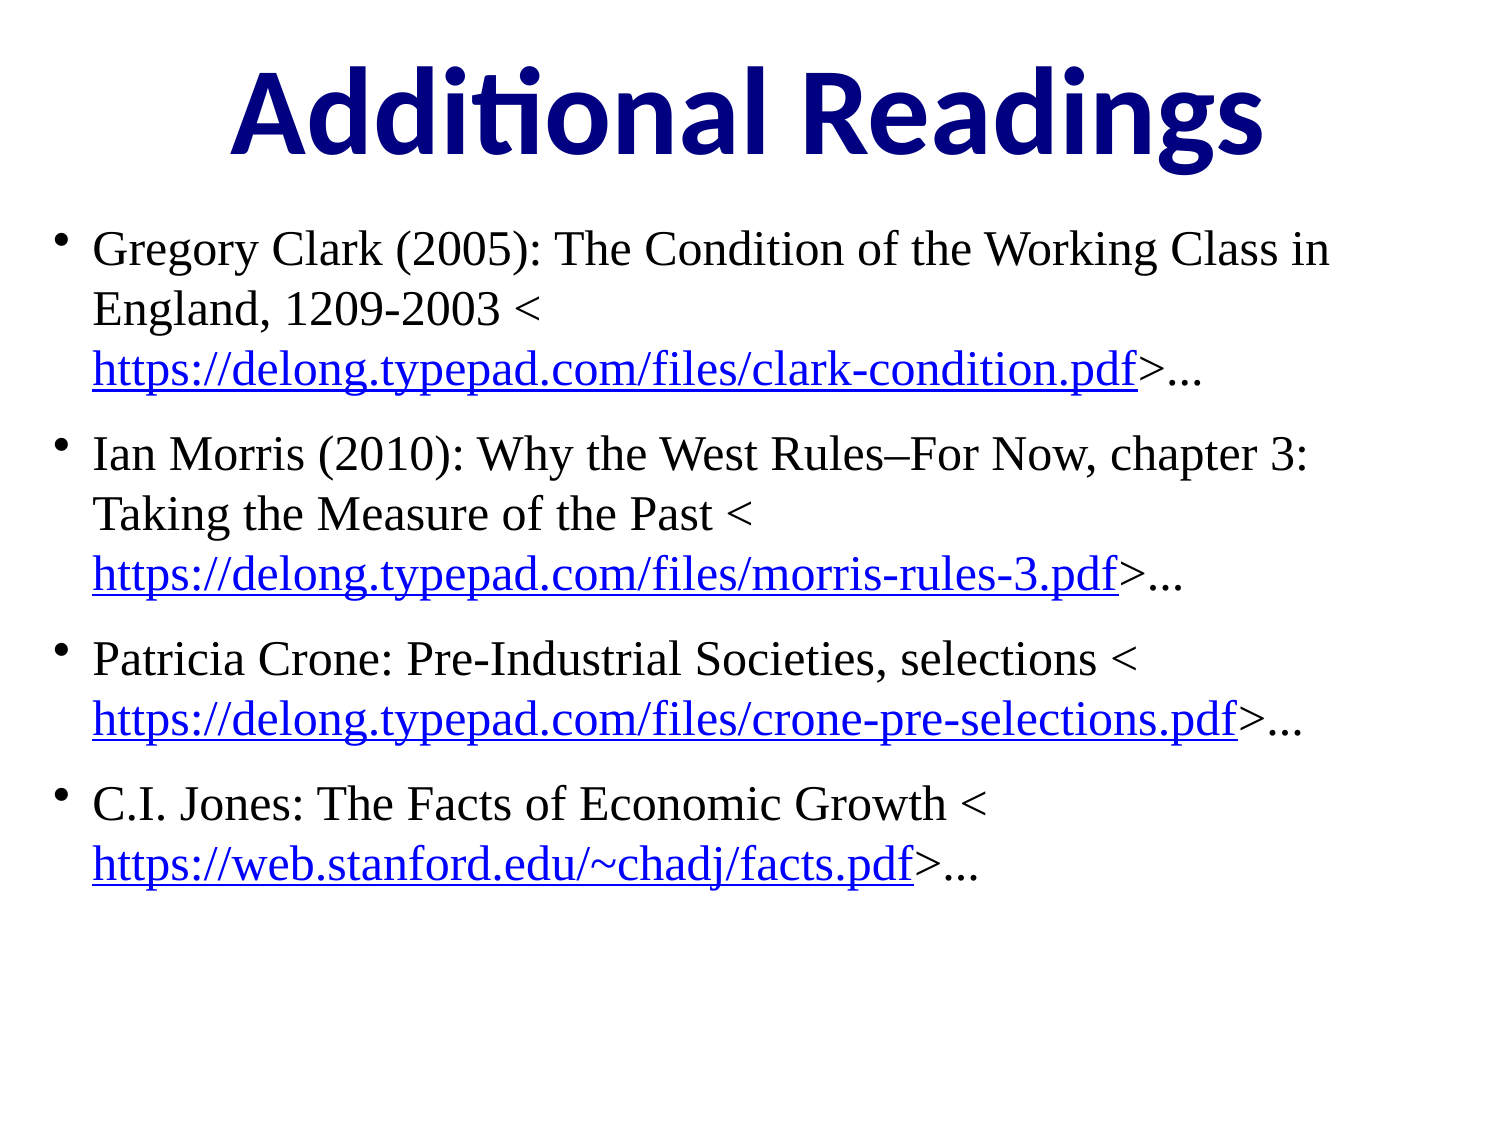

Additional Readings
Gregory Clark (2005): The Condition of the Working Class in England, 1209-2003 <https://delong.typepad.com/files/clark-condition.pdf>...
Ian Morris (2010): Why the West Rules–For Now, chapter 3: Taking the Measure of the Past <https://delong.typepad.com/files/morris-rules-3.pdf>...
Patricia Crone: Pre-Industrial Societies, selections <https://delong.typepad.com/files/crone-pre-selections.pdf>...
C.I. Jones: The Facts of Economic Growth <https://web.stanford.edu/~chadj/facts.pdf>...